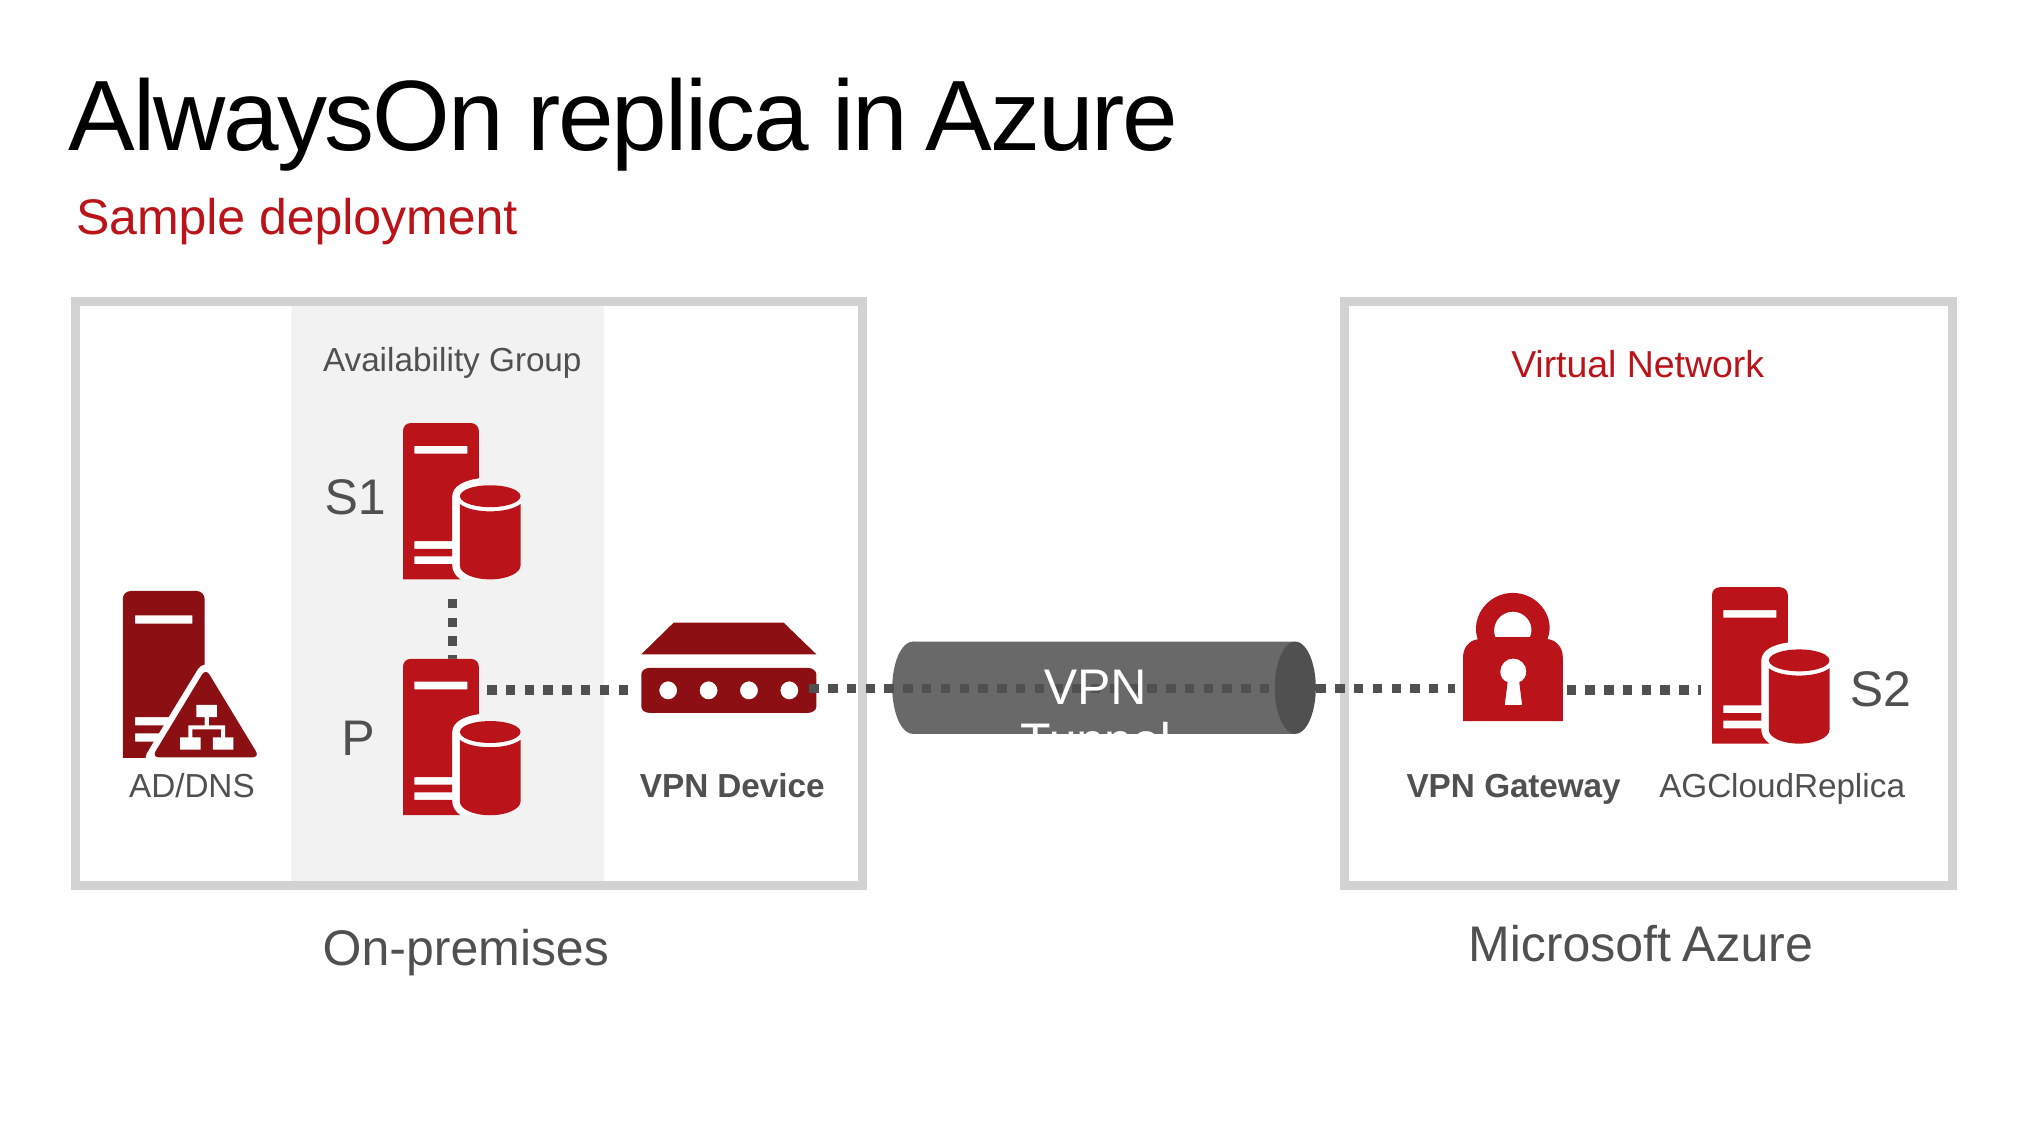

# AlwaysOn replica in Azure
Sample deployment

Availability Group
Virtual Network

S1

VPN Tunnel
S2

P
AD/DNS
VPN Device
VPN Gateway
AGCloudReplica
Microsoft Azure
On-premises